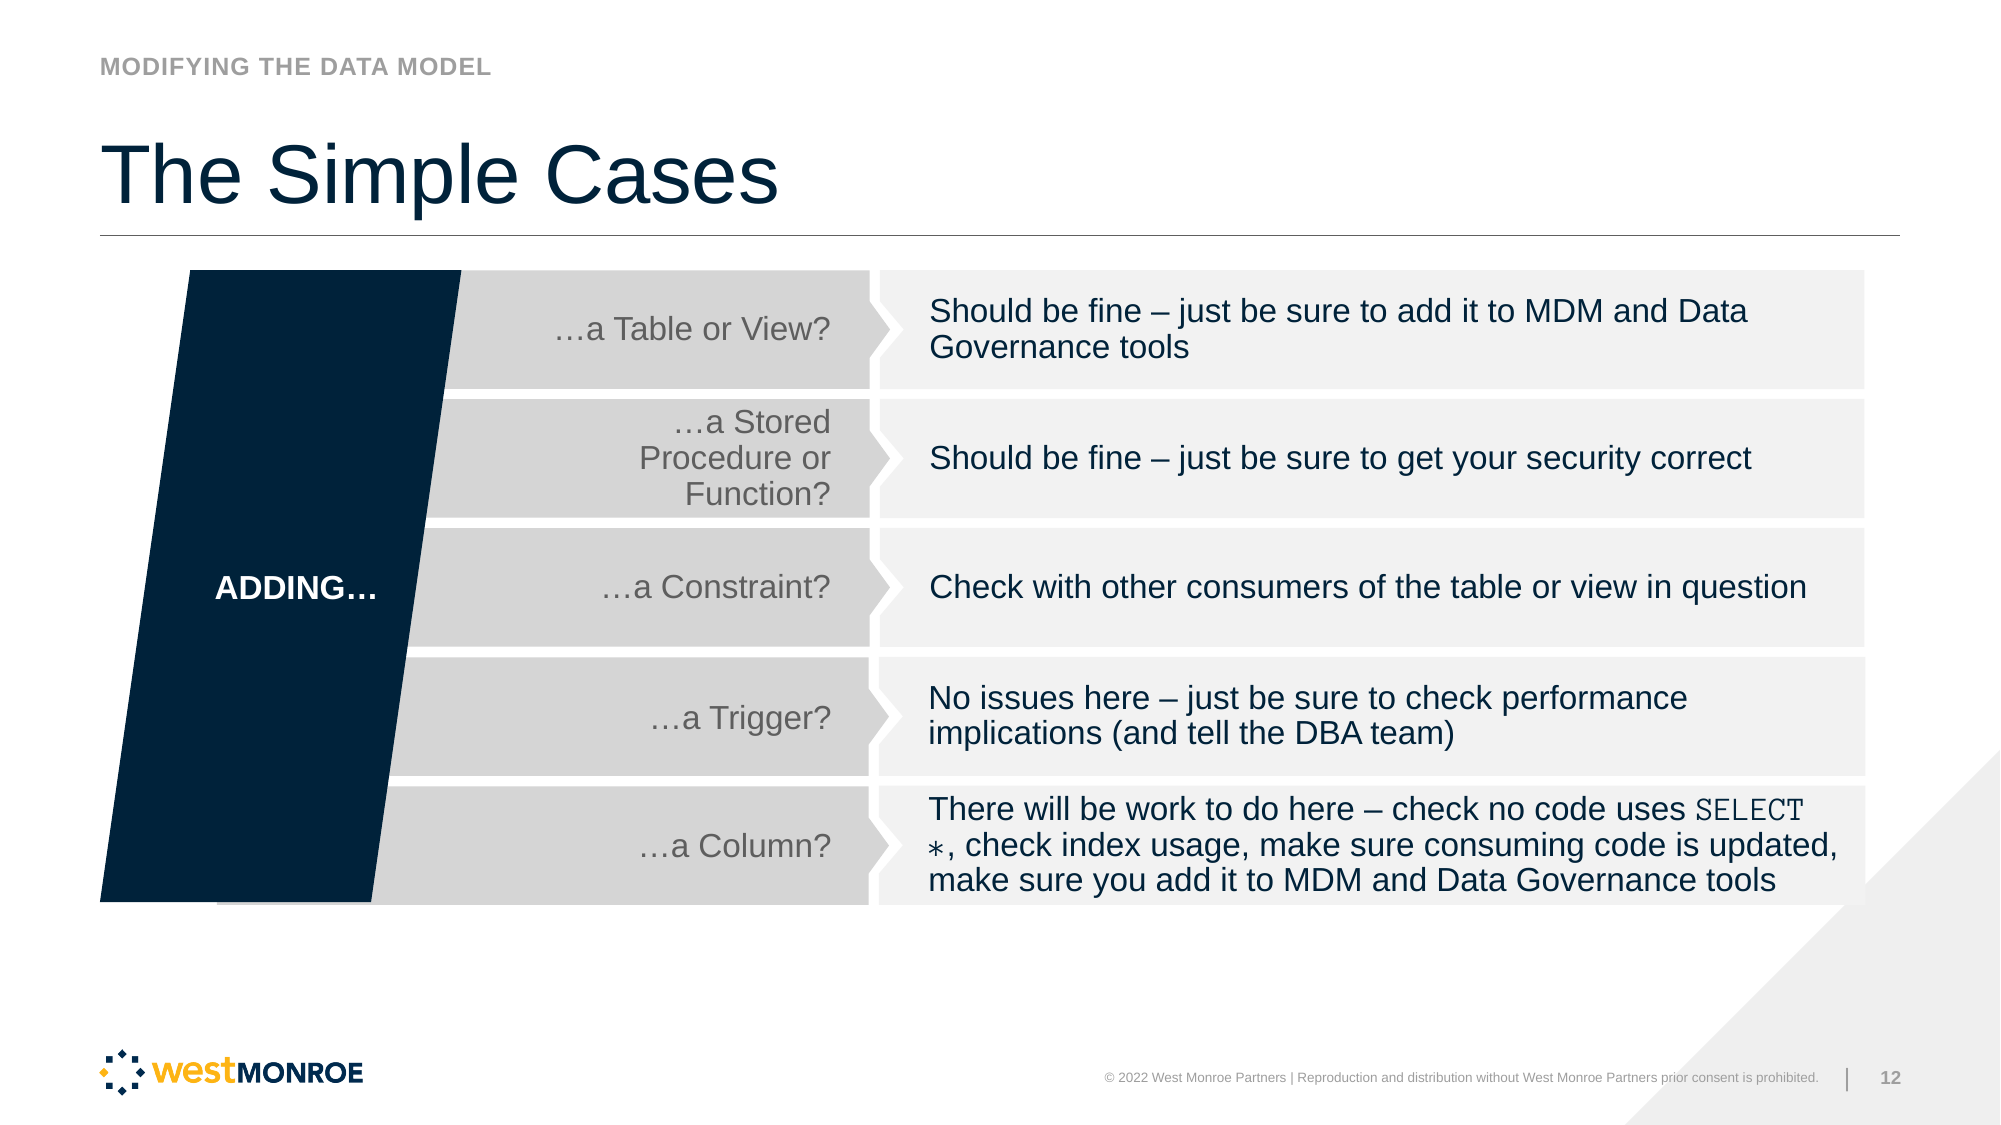

MODIFYING THE DATA MODEL
# The Simple Cases

Adding…
Should be fine – just be sure to add it to MDM and Data Governance tools
…a Table or View?

Should be fine – just be sure to get your security correct
…a Stored Procedure or Function?

Check with other consumers of the table or view in question
…a Constraint?
No issues here – just be sure to check performance implications (and tell the DBA team)
…a Trigger?
There will be work to do here – check no code uses SELECT *, check index usage, make sure consuming code is updated, make sure you add it to MDM and Data Governance tools
…a Column?
© 2022 West Monroe Partners | Reproduction and distribution without West Monroe Partners prior consent is prohibited.
|
12